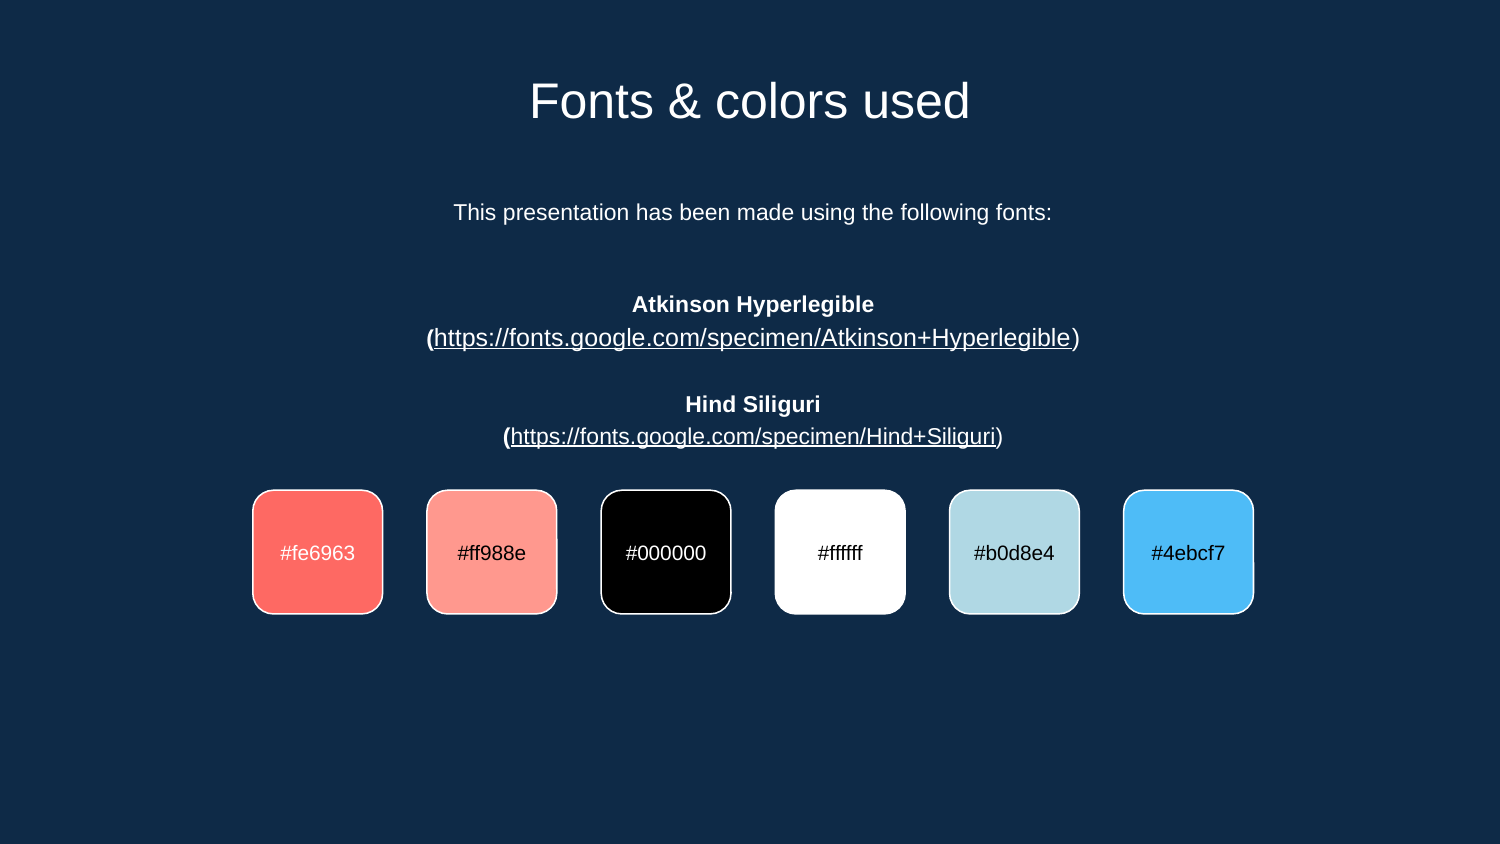

Fonts & colors used
This presentation has been made using the following fonts:

Atkinson Hyperlegible
(https://fonts.google.com/specimen/Atkinson+Hyperlegible)

Hind Siliguri
(https://fonts.google.com/specimen/Hind+Siliguri)

#fe6963
#ff988e
#000000
#ffffff
#b0d8e4
#4ebcf7